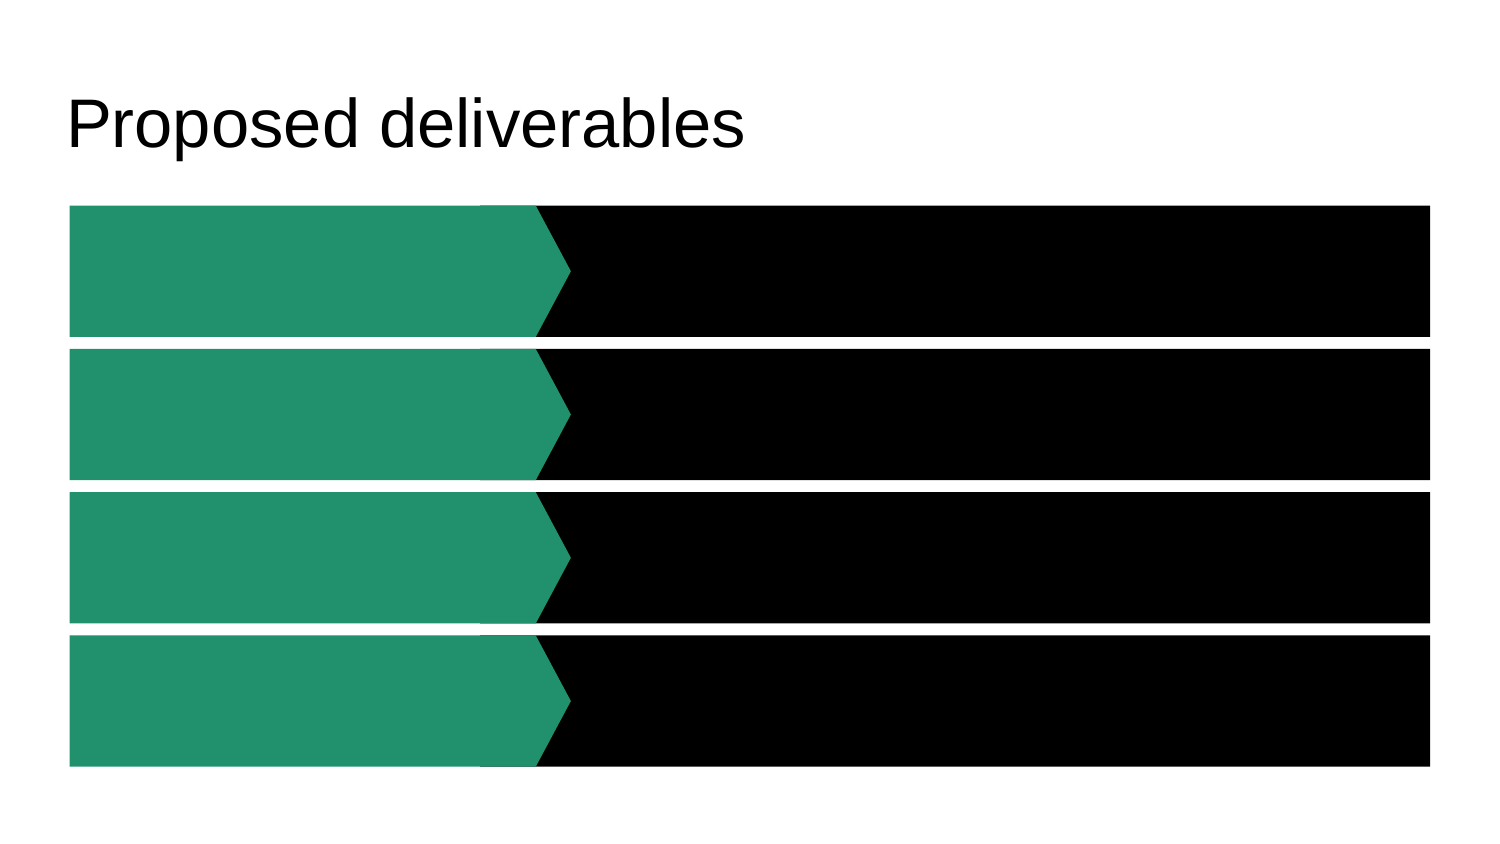

# Proposed deliverables

Deliverable 1
Lorem ipsum dolor sit amet
Sed do eiusmod tempor incididunt ut labore
Deliverable 2
Lorem ipsum dolor sit amet
Sed do eiusmod tempor incididunt ut labore

Deliverable 3

Lorem ipsum dolor sit amet
Sed do eiusmod tempor incididunt ut labore
Deliverable 4

Lorem ipsum dolor sit amet
Sed do eiusmod tempor incididunt ut labore